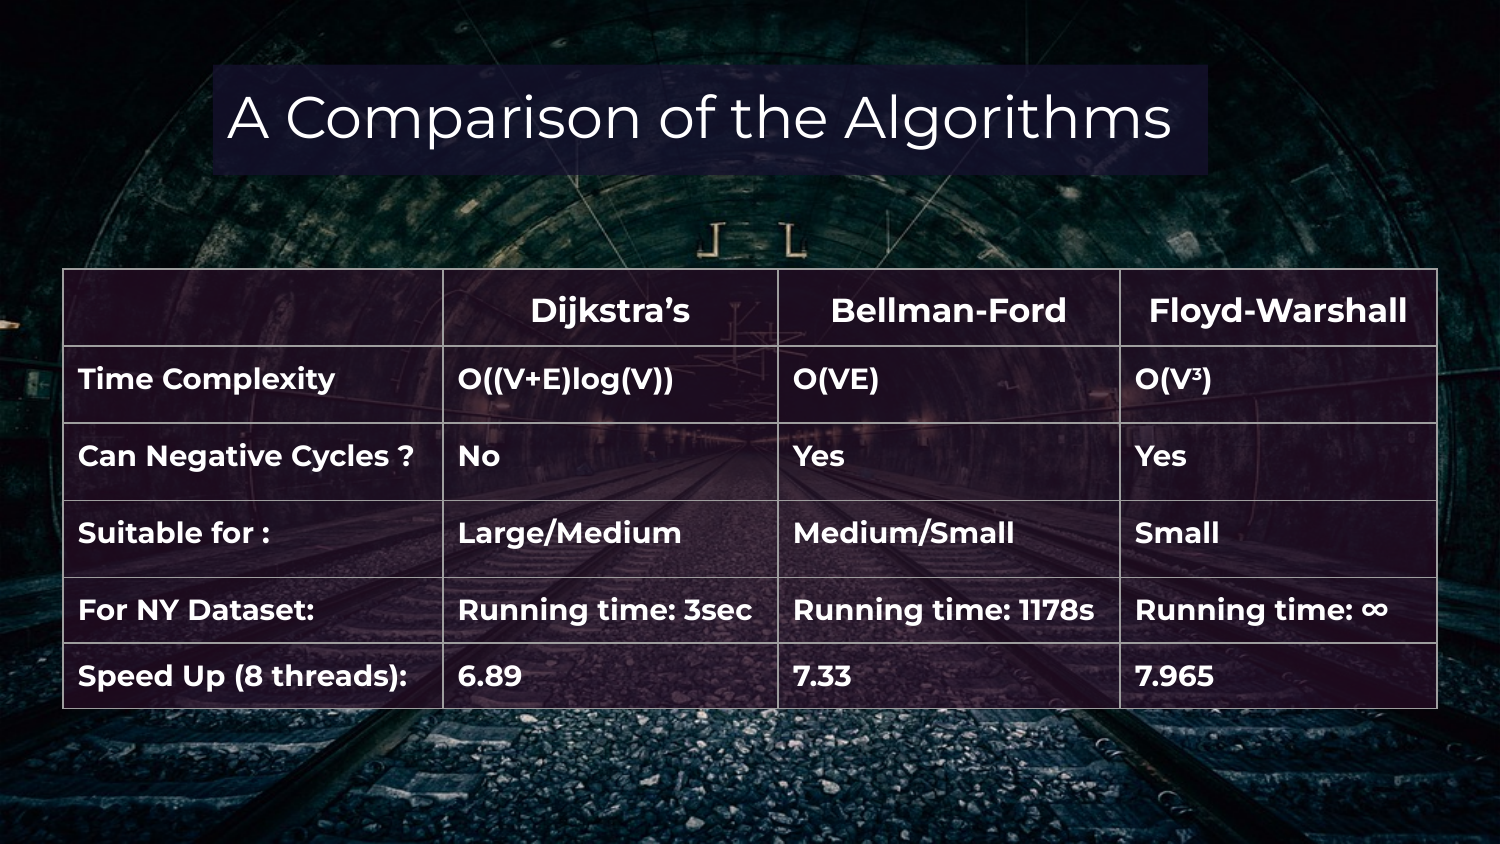

A Comparison of the Algorithms
|  | Dijkstra’s | Bellman-Ford | Floyd-Warshall |
| --- | --- | --- | --- |
| Time Complexity | O((V+E)log(V)) | O(VE) | O(V3) |
| Can Negative Cycles ? | No | Yes | Yes |
| Suitable for : | Large/Medium | Medium/Small | Small |
| For NY Dataset: | Running time: 3sec | Running time: 1178s | Running time: ∞ |
| Speed Up (8 threads): | 6.89 | 7.33 | 7.965 |